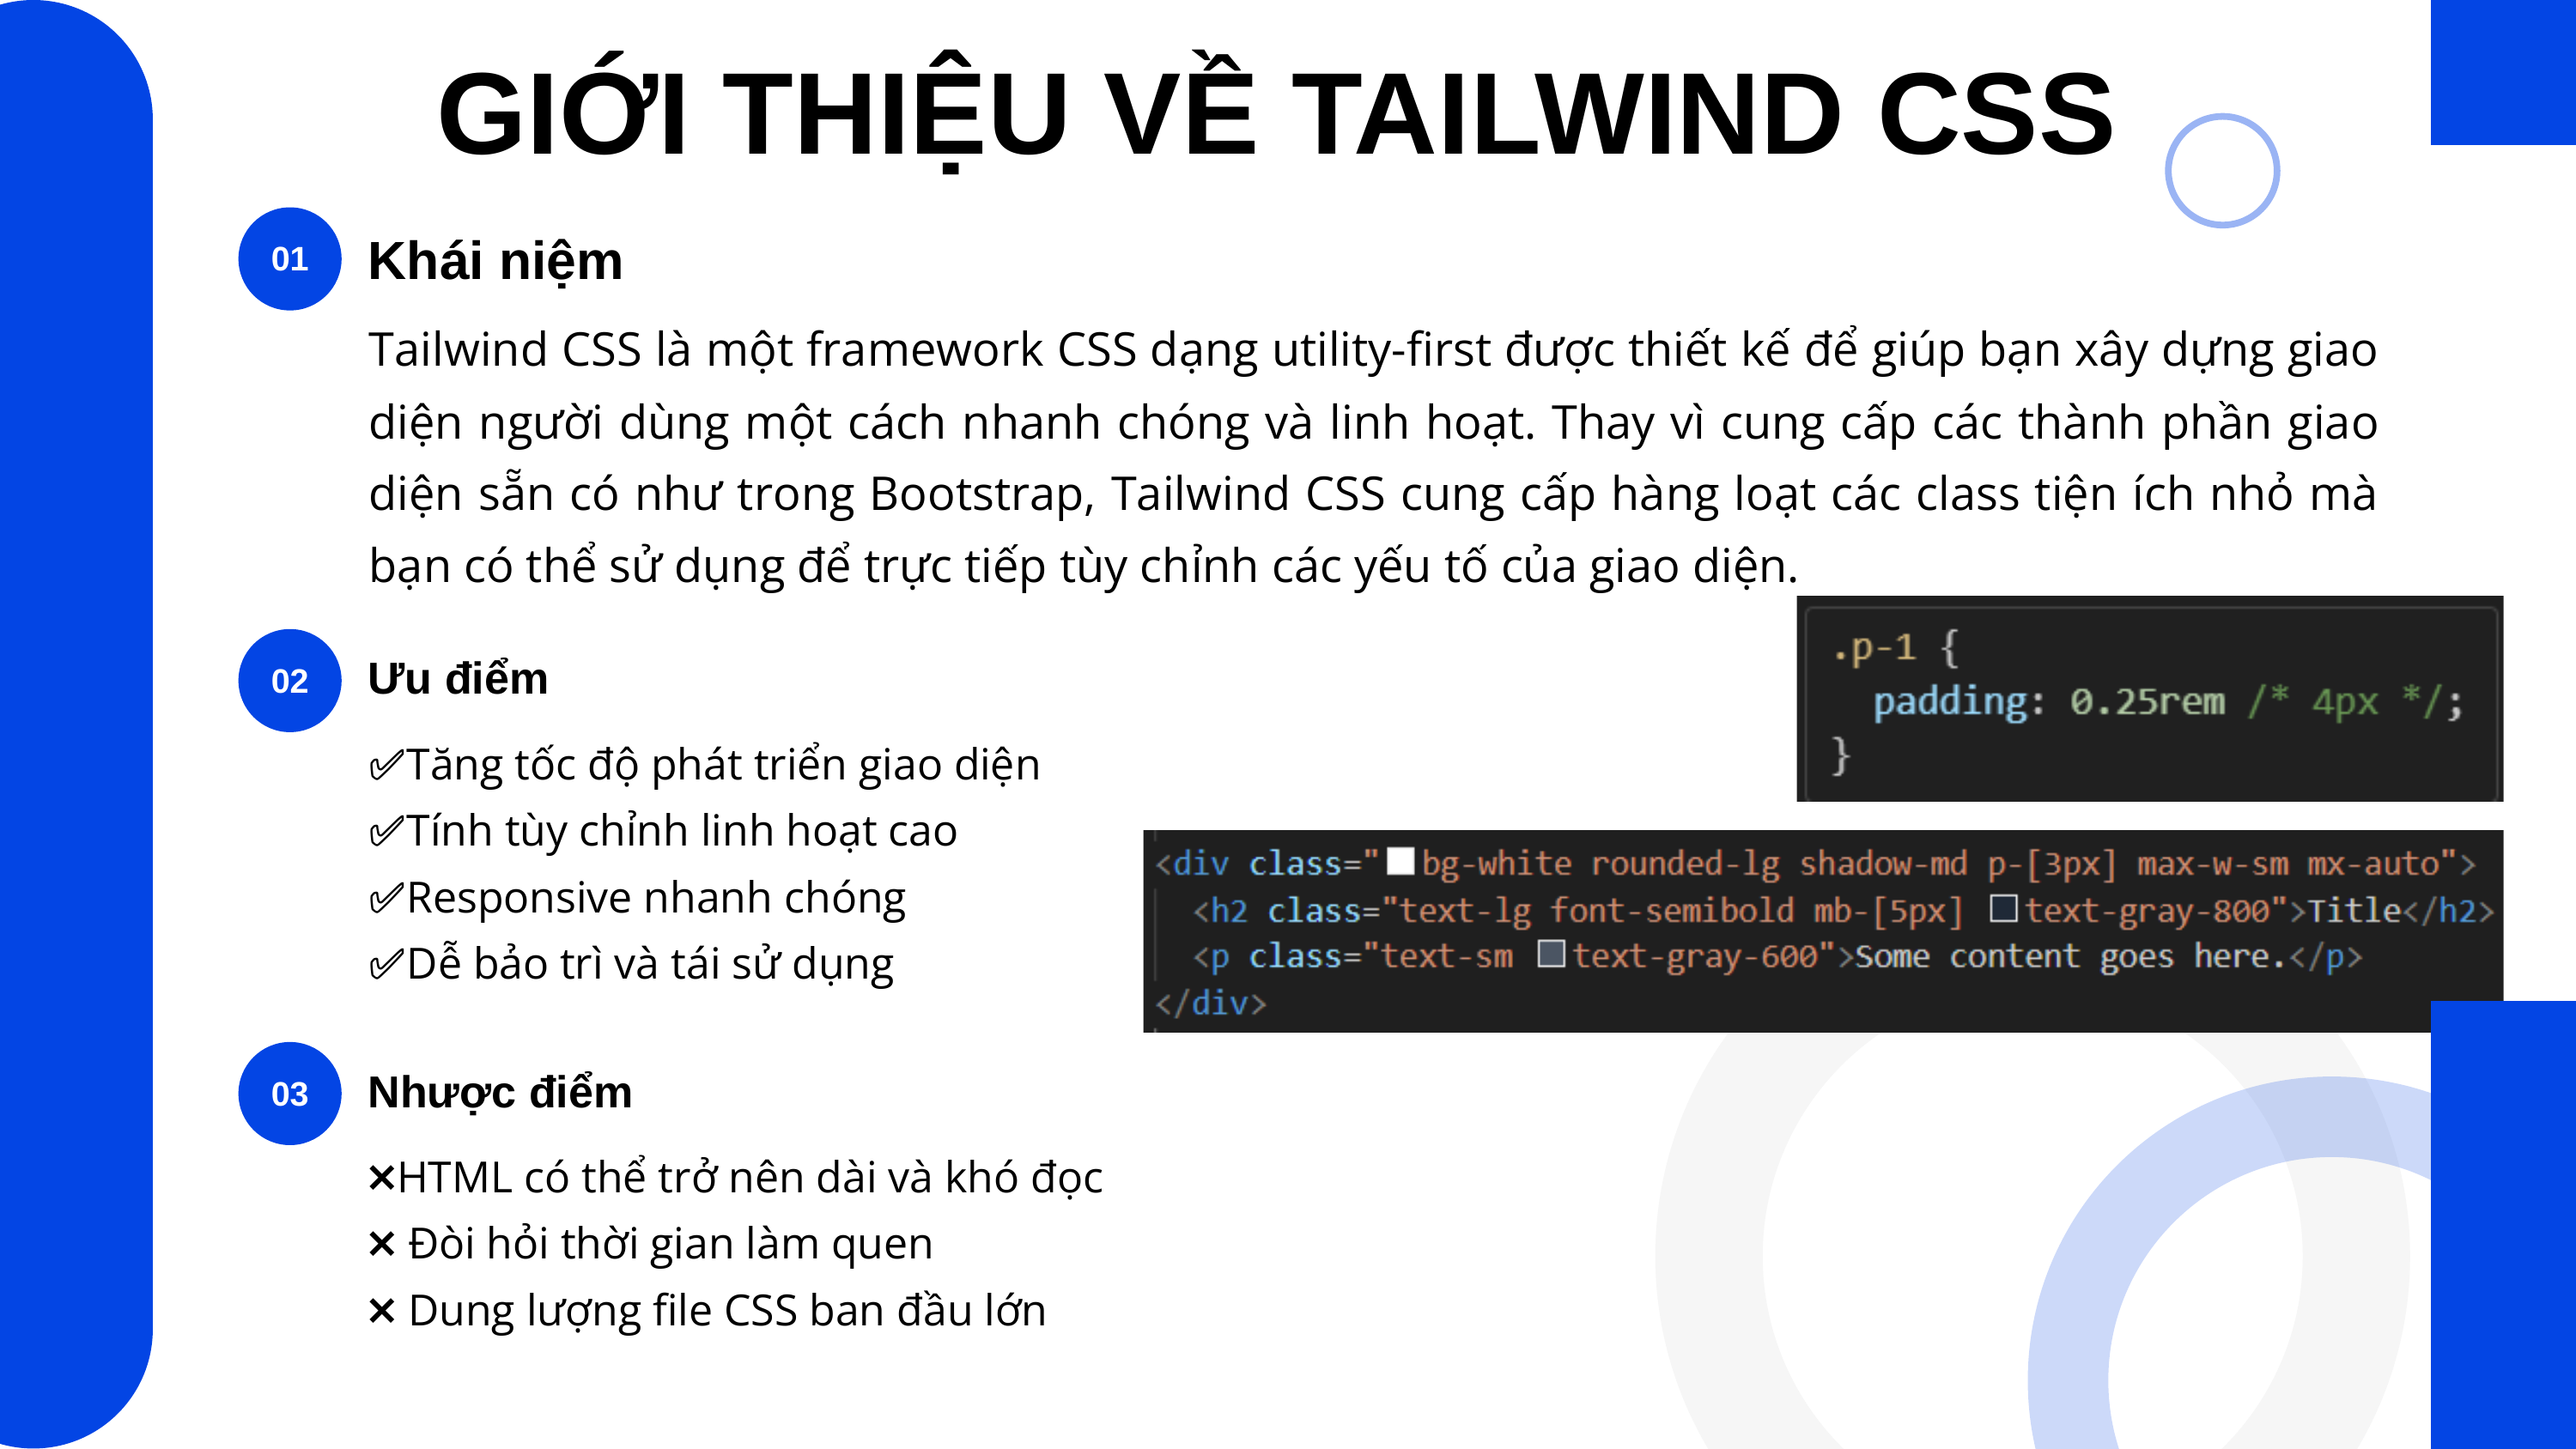

GIỚI THIỆU VỀ TAILWIND CSS
OVERVIEW

01
Khái niệm

Tailwind CSS là một framework CSS dạng utility-first được thiết kế để giúp bạn xây dựng giao diện người dùng một cách nhanh chóng và linh hoạt. Thay vì cung cấp các thành phần giao diện sẵn có như trong Bootstrap, Tailwind CSS cung cấp hàng loạt các class tiện ích nhỏ mà bạn có thể sử dụng để trực tiếp tùy chỉnh các yếu tố của giao diện.

Welcome to Thynk Unlimited, where we specialize in propelling businesses to new heights through innovative and results-driven marketing strategies. In a rapidly evolving digital landscape, our agency stands out for its commitment to delivering tailored solutions that resonate with your target audience. Here's a snapshot of what we bring to the table:

02
Ưu điểm
✅Tăng tốc độ phát triển giao diện
✅Tính tùy chỉnh linh hoạt cao
✅Responsive nhanh chóng
✅Dễ bảo trì và tái sử dụng

03
Nhược điểm

❌HTML có thể trở nên dài và khó đọc
❌ Đòi hỏi thời gian làm quen
❌ Dung lượng file CSS ban đầu lớn